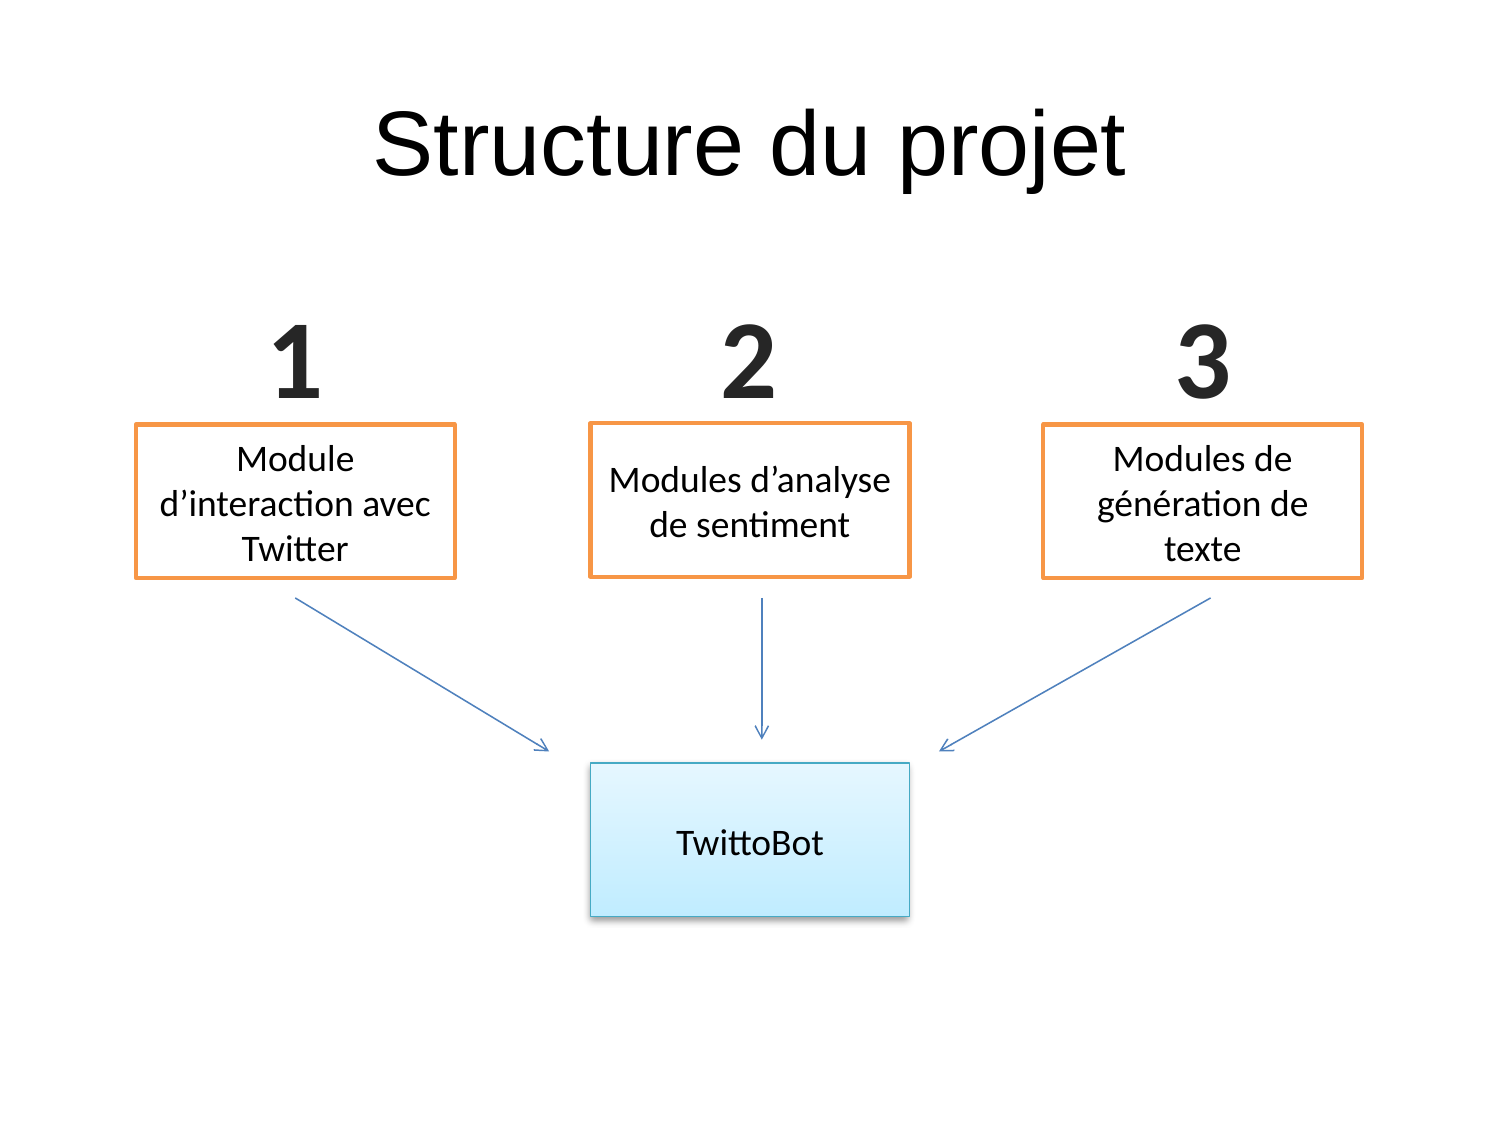

# Structure du projet
1
2
3
Modules d’analyse de sentiment
Module d’interaction avec Twitter
Modules de génération de texte
TwittoBot